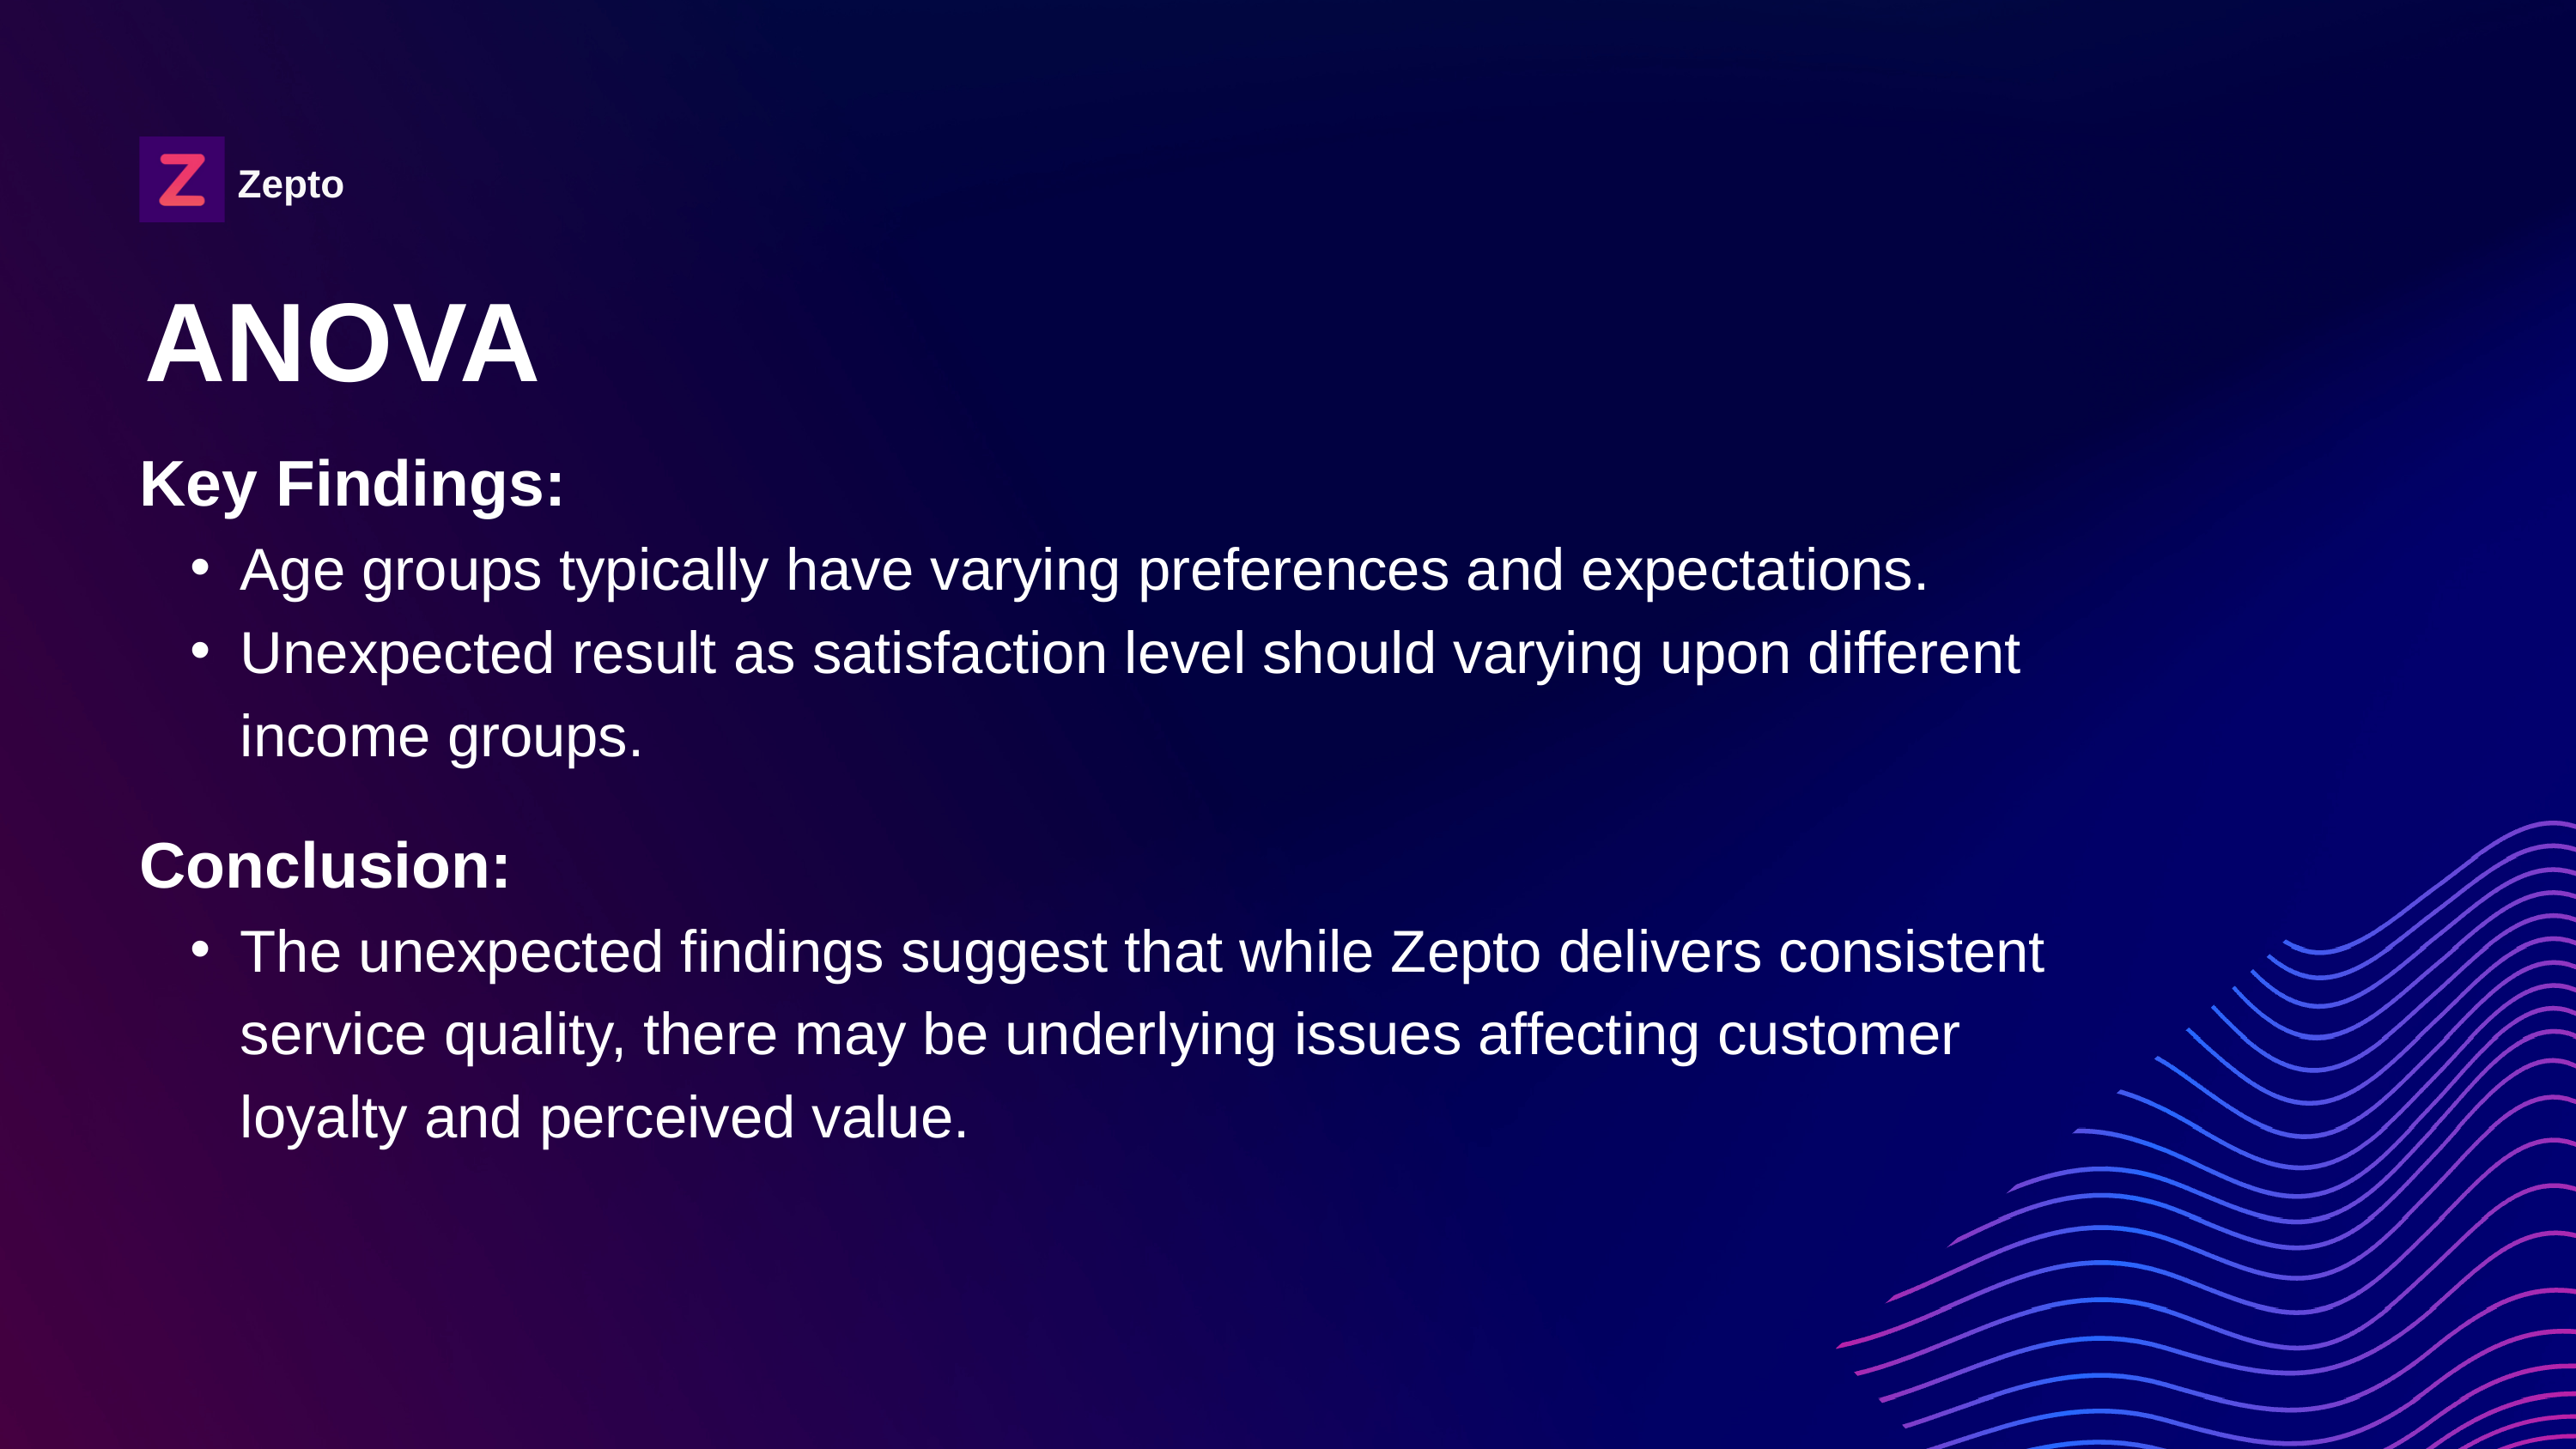

Zepto
ANOVA
Key Findings:
Age groups typically have varying preferences and expectations.
Unexpected result as satisfaction level should varying upon different income groups.

Conclusion:
The unexpected findings suggest that while Zepto delivers consistent service quality, there may be underlying issues affecting customer loyalty and perceived value.